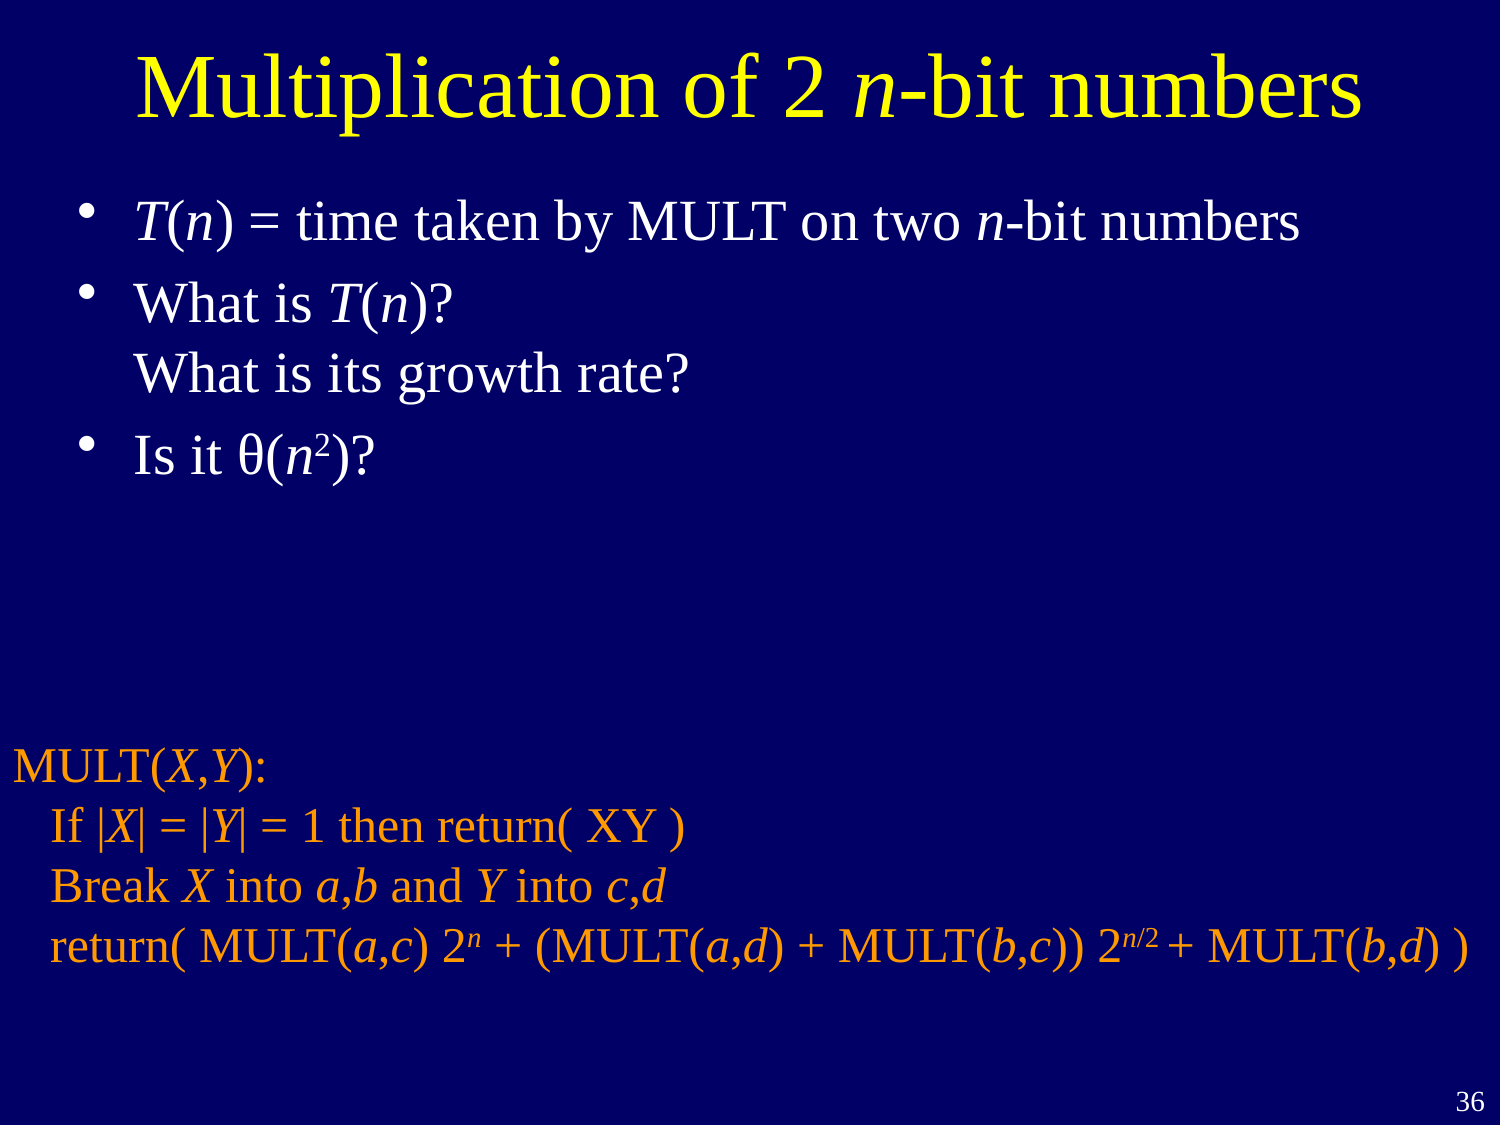

# Multiplication of 2 n-bit numbers
T(n) = time taken by MULT on two n-bit numbers
What is T(n)?
What is its growth rate?
Is it θ(n2)?
MULT(X,Y):
   If |X| = |Y| = 1 then return( XY )
   Break X into a,b and Y into c,d
   return( MULT(a,c) 2n + (MULT(a,d) + MULT(b,c)) 2n/2 + MULT(b,d) )